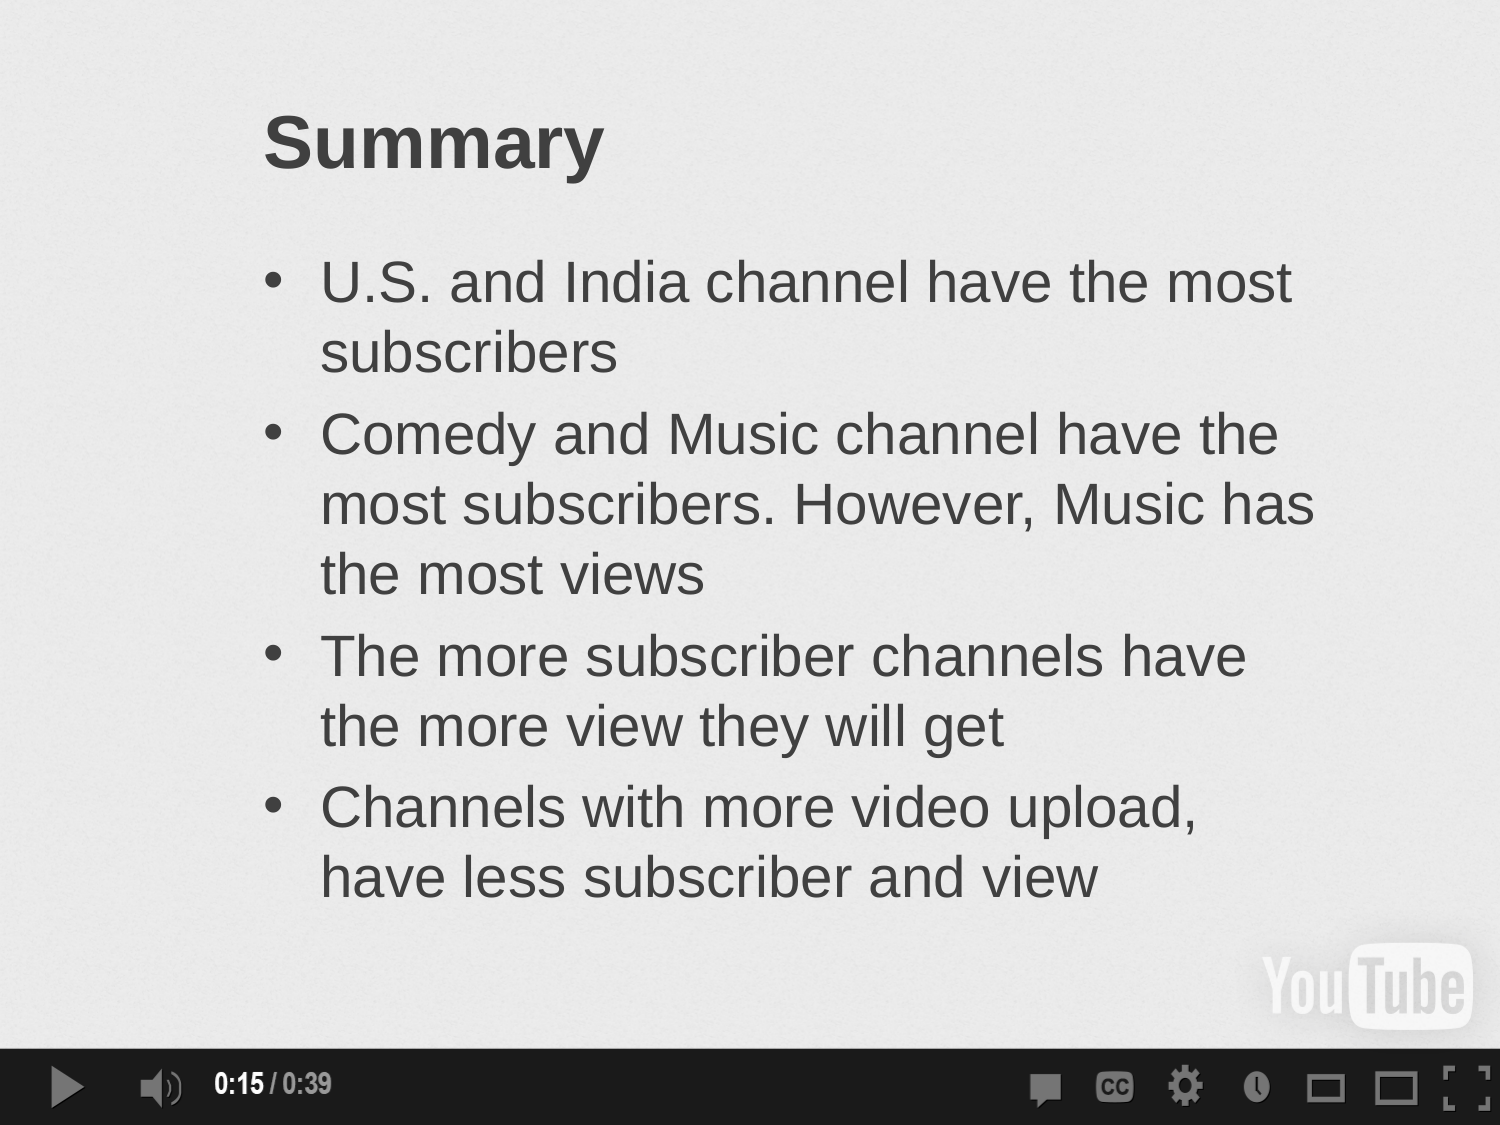

# Summary
U.S. and India channel have the most subscribers
Comedy and Music channel have the most subscribers. However, Music has the most views
The more subscriber channels have the more view they will get
Channels with more video upload, have less subscriber and view